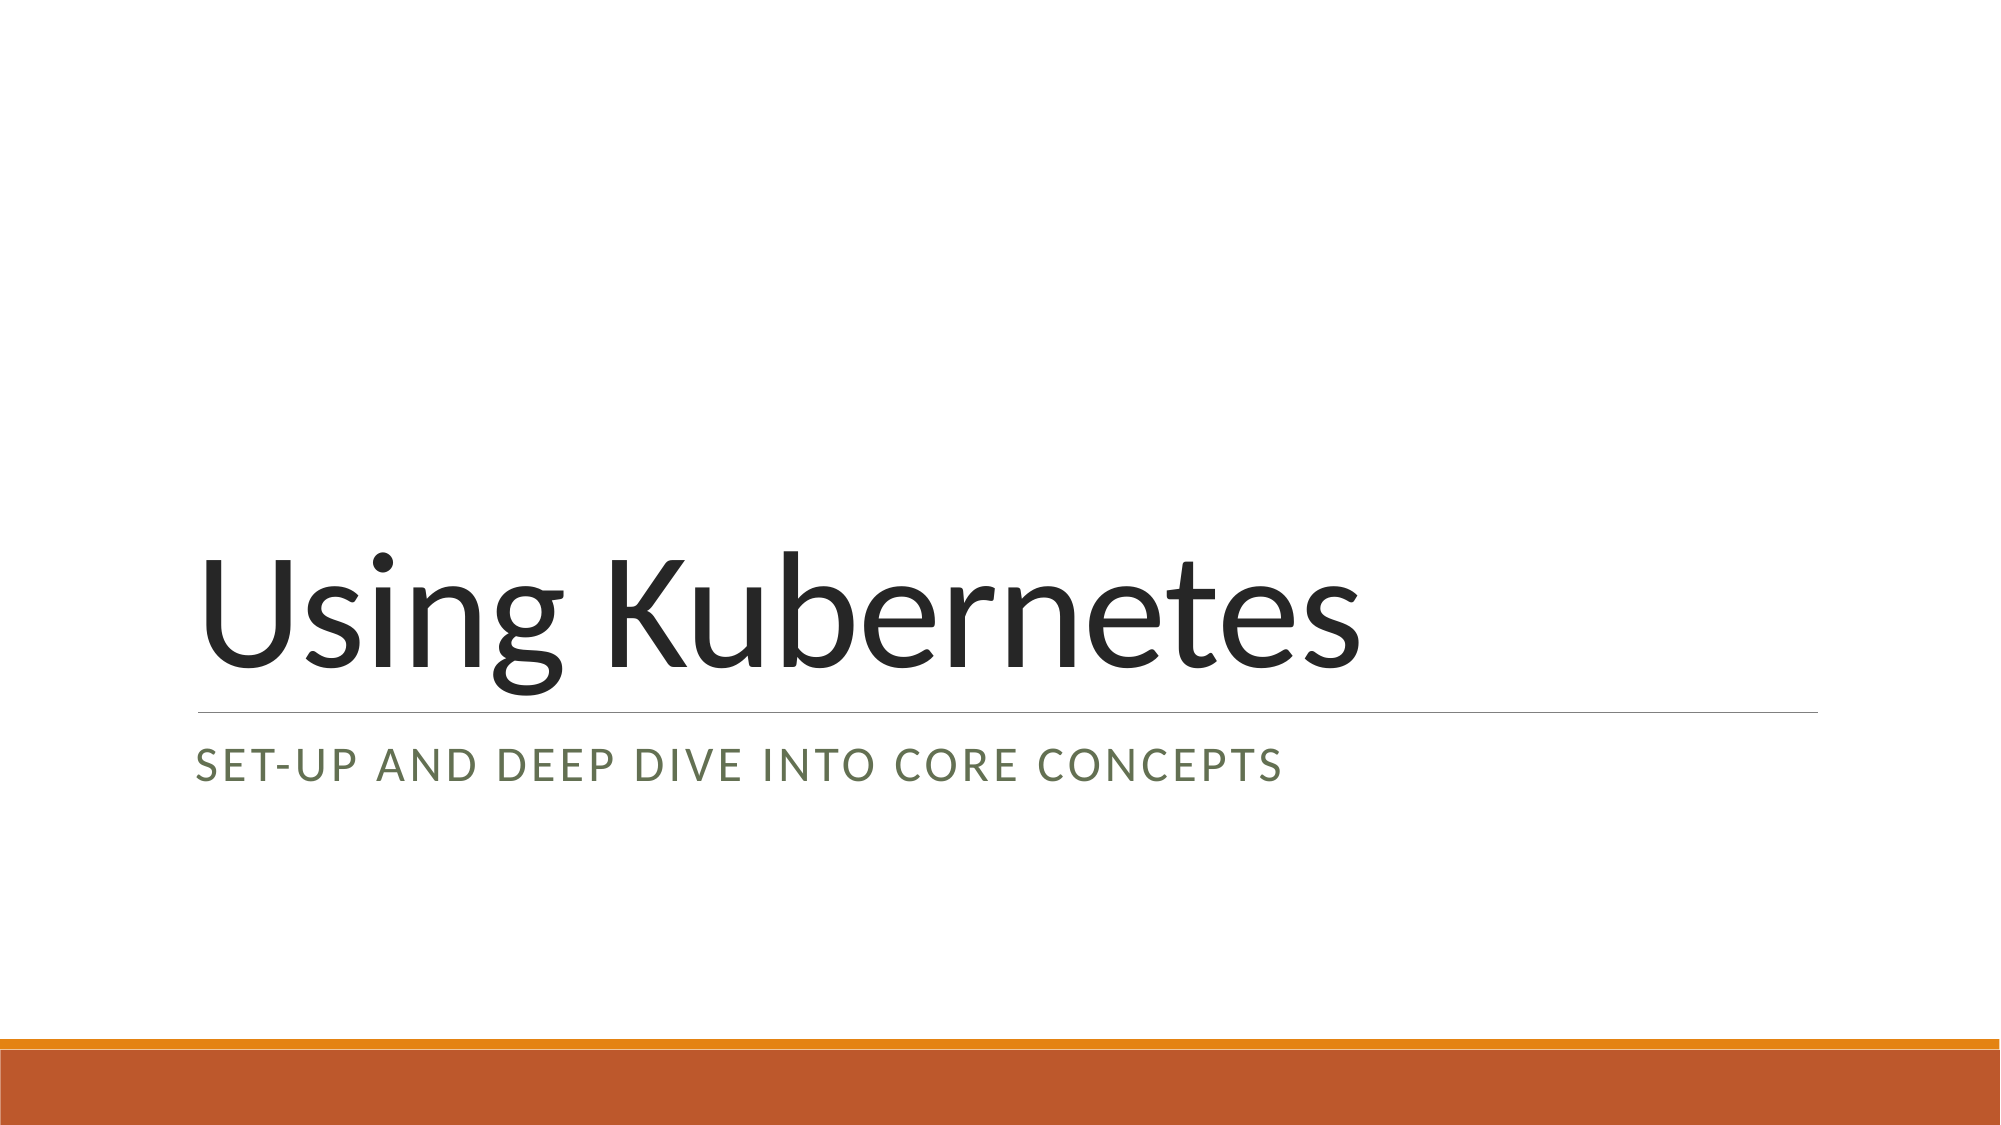

# Using Kubernetes
Set-up and Deep Dive into Core Concepts